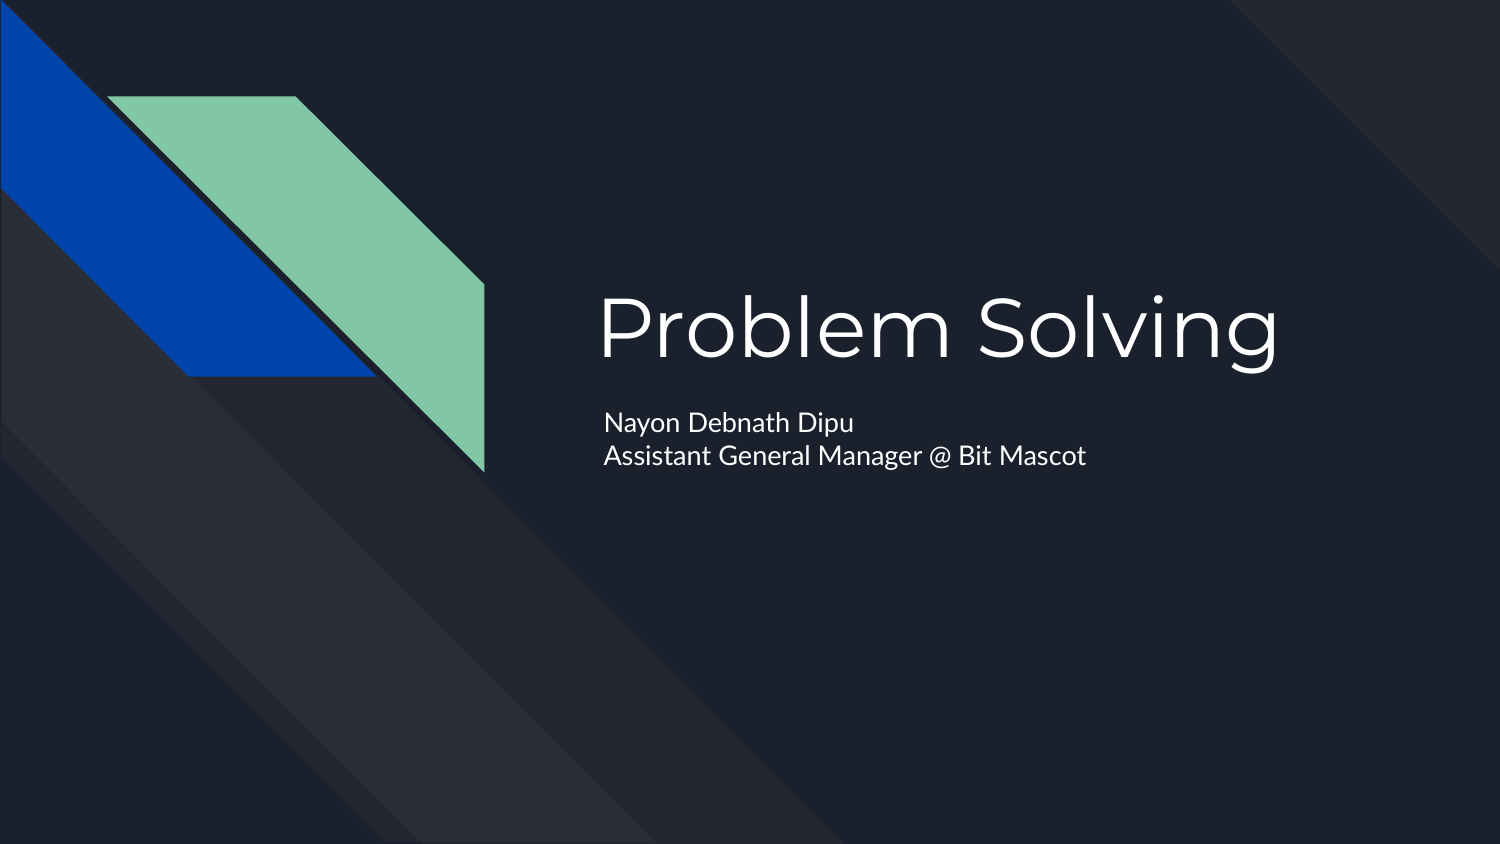

# Problem Solving
Nayon Debnath Dipu
Assistant General Manager @ Bit Mascot